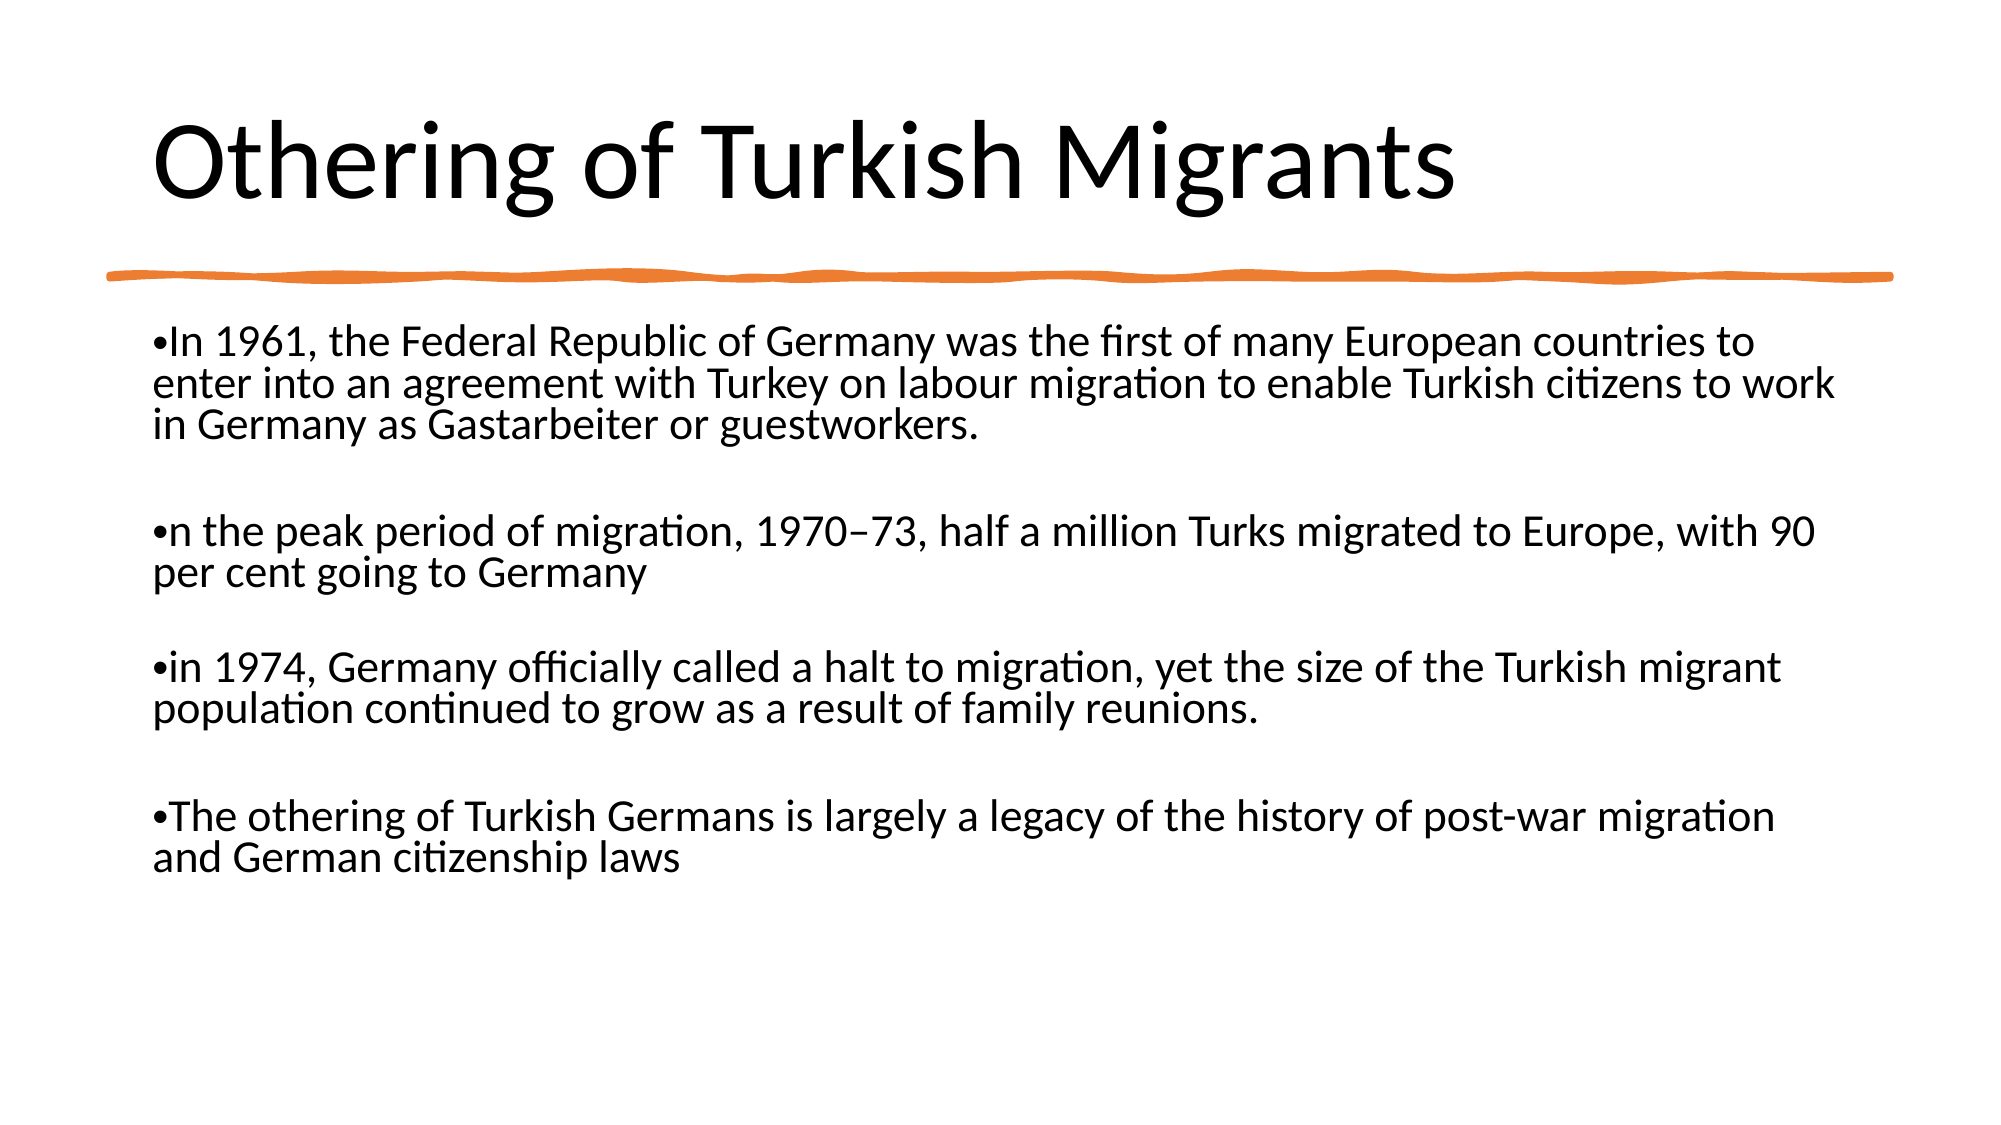

Othering of Turkish Migrants

In 1961, the Federal Republic of Germany was the first of many European countries to enter into an agreement with Turkey on labour migration to enable Turkish citizens to work in Germany as Gastarbeiter or guestworkers.

n the peak period of migration, 1970–73, half a million Turks migrated to Europe, with 90 per cent going to Germany
in 1974, Germany officially called a halt to migration, yet the size of the Turkish migrant population continued to grow as a result of family reunions.

The othering of Turkish Germans is largely a legacy of the history of post-war migration and German citizenship laws